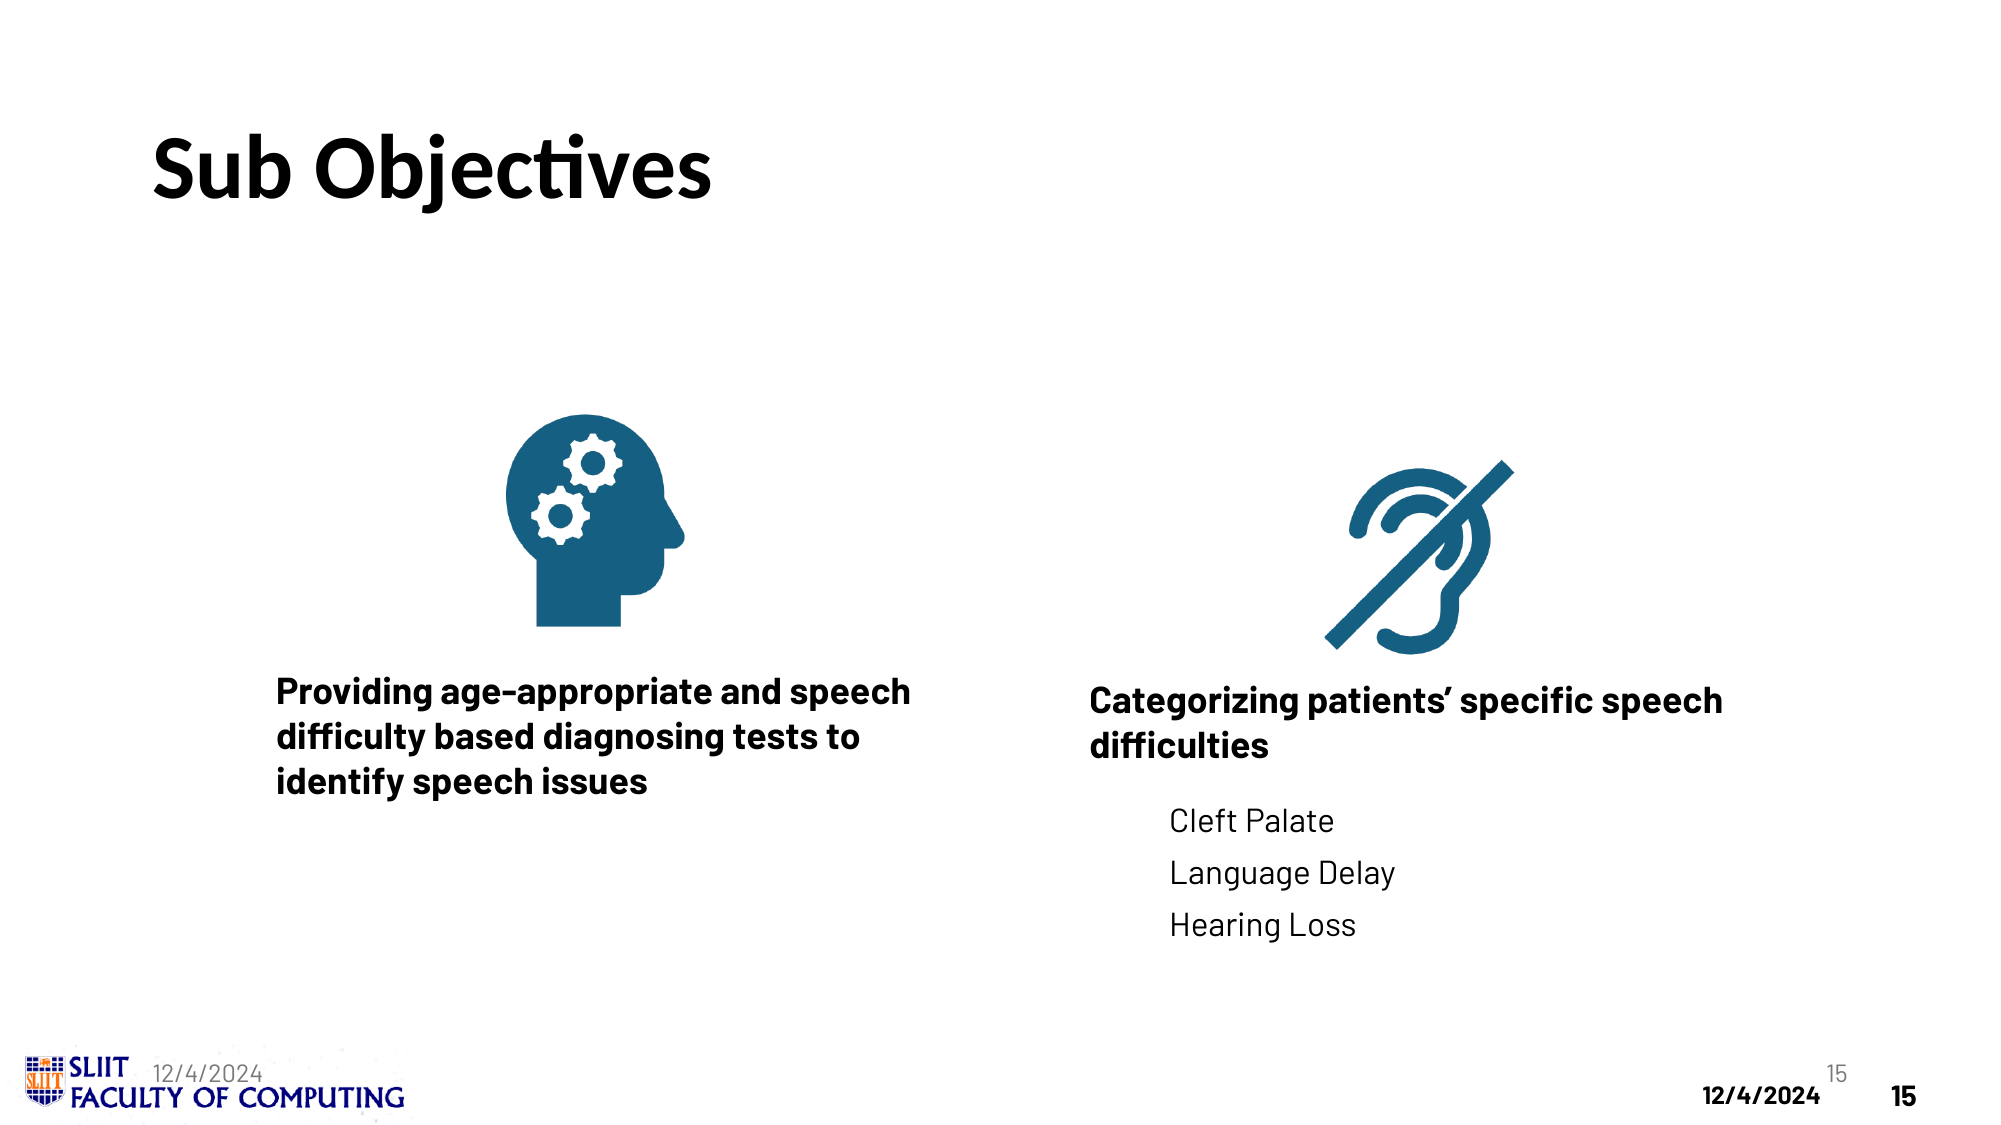

# Sub Objectives
Providing age-appropriate and speech difficulty based diagnosing tests to identify speech issues
Categorizing patients’ specific speech difficulties
Cleft Palate
Language Delay
Hearing Loss
12/4/2024
15